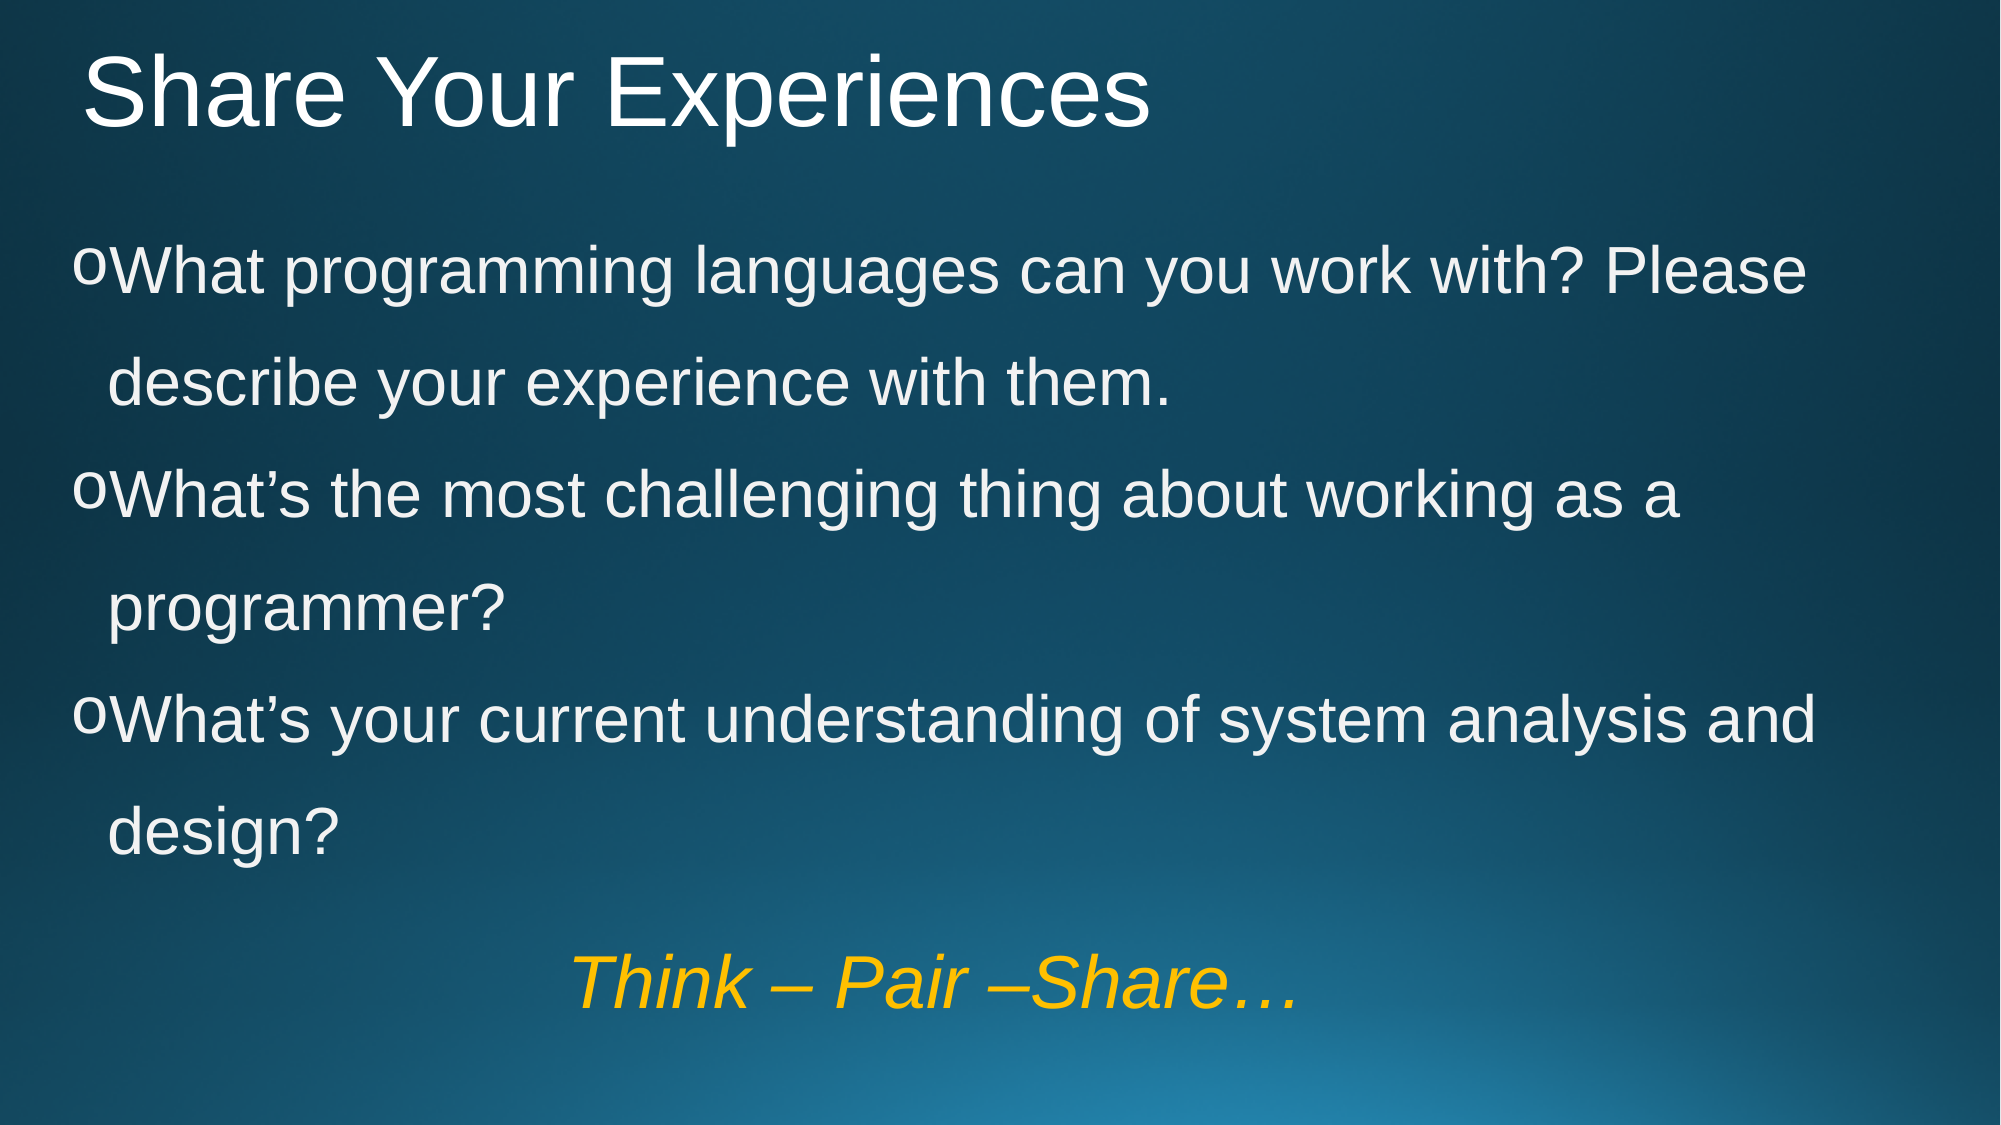

# Share Your Experiences
What programming languages can you work with? Please describe your experience with them.
What’s the most challenging thing about working as a programmer?
What’s your current understanding of system analysis and design?
                        Think – Pair –Share…